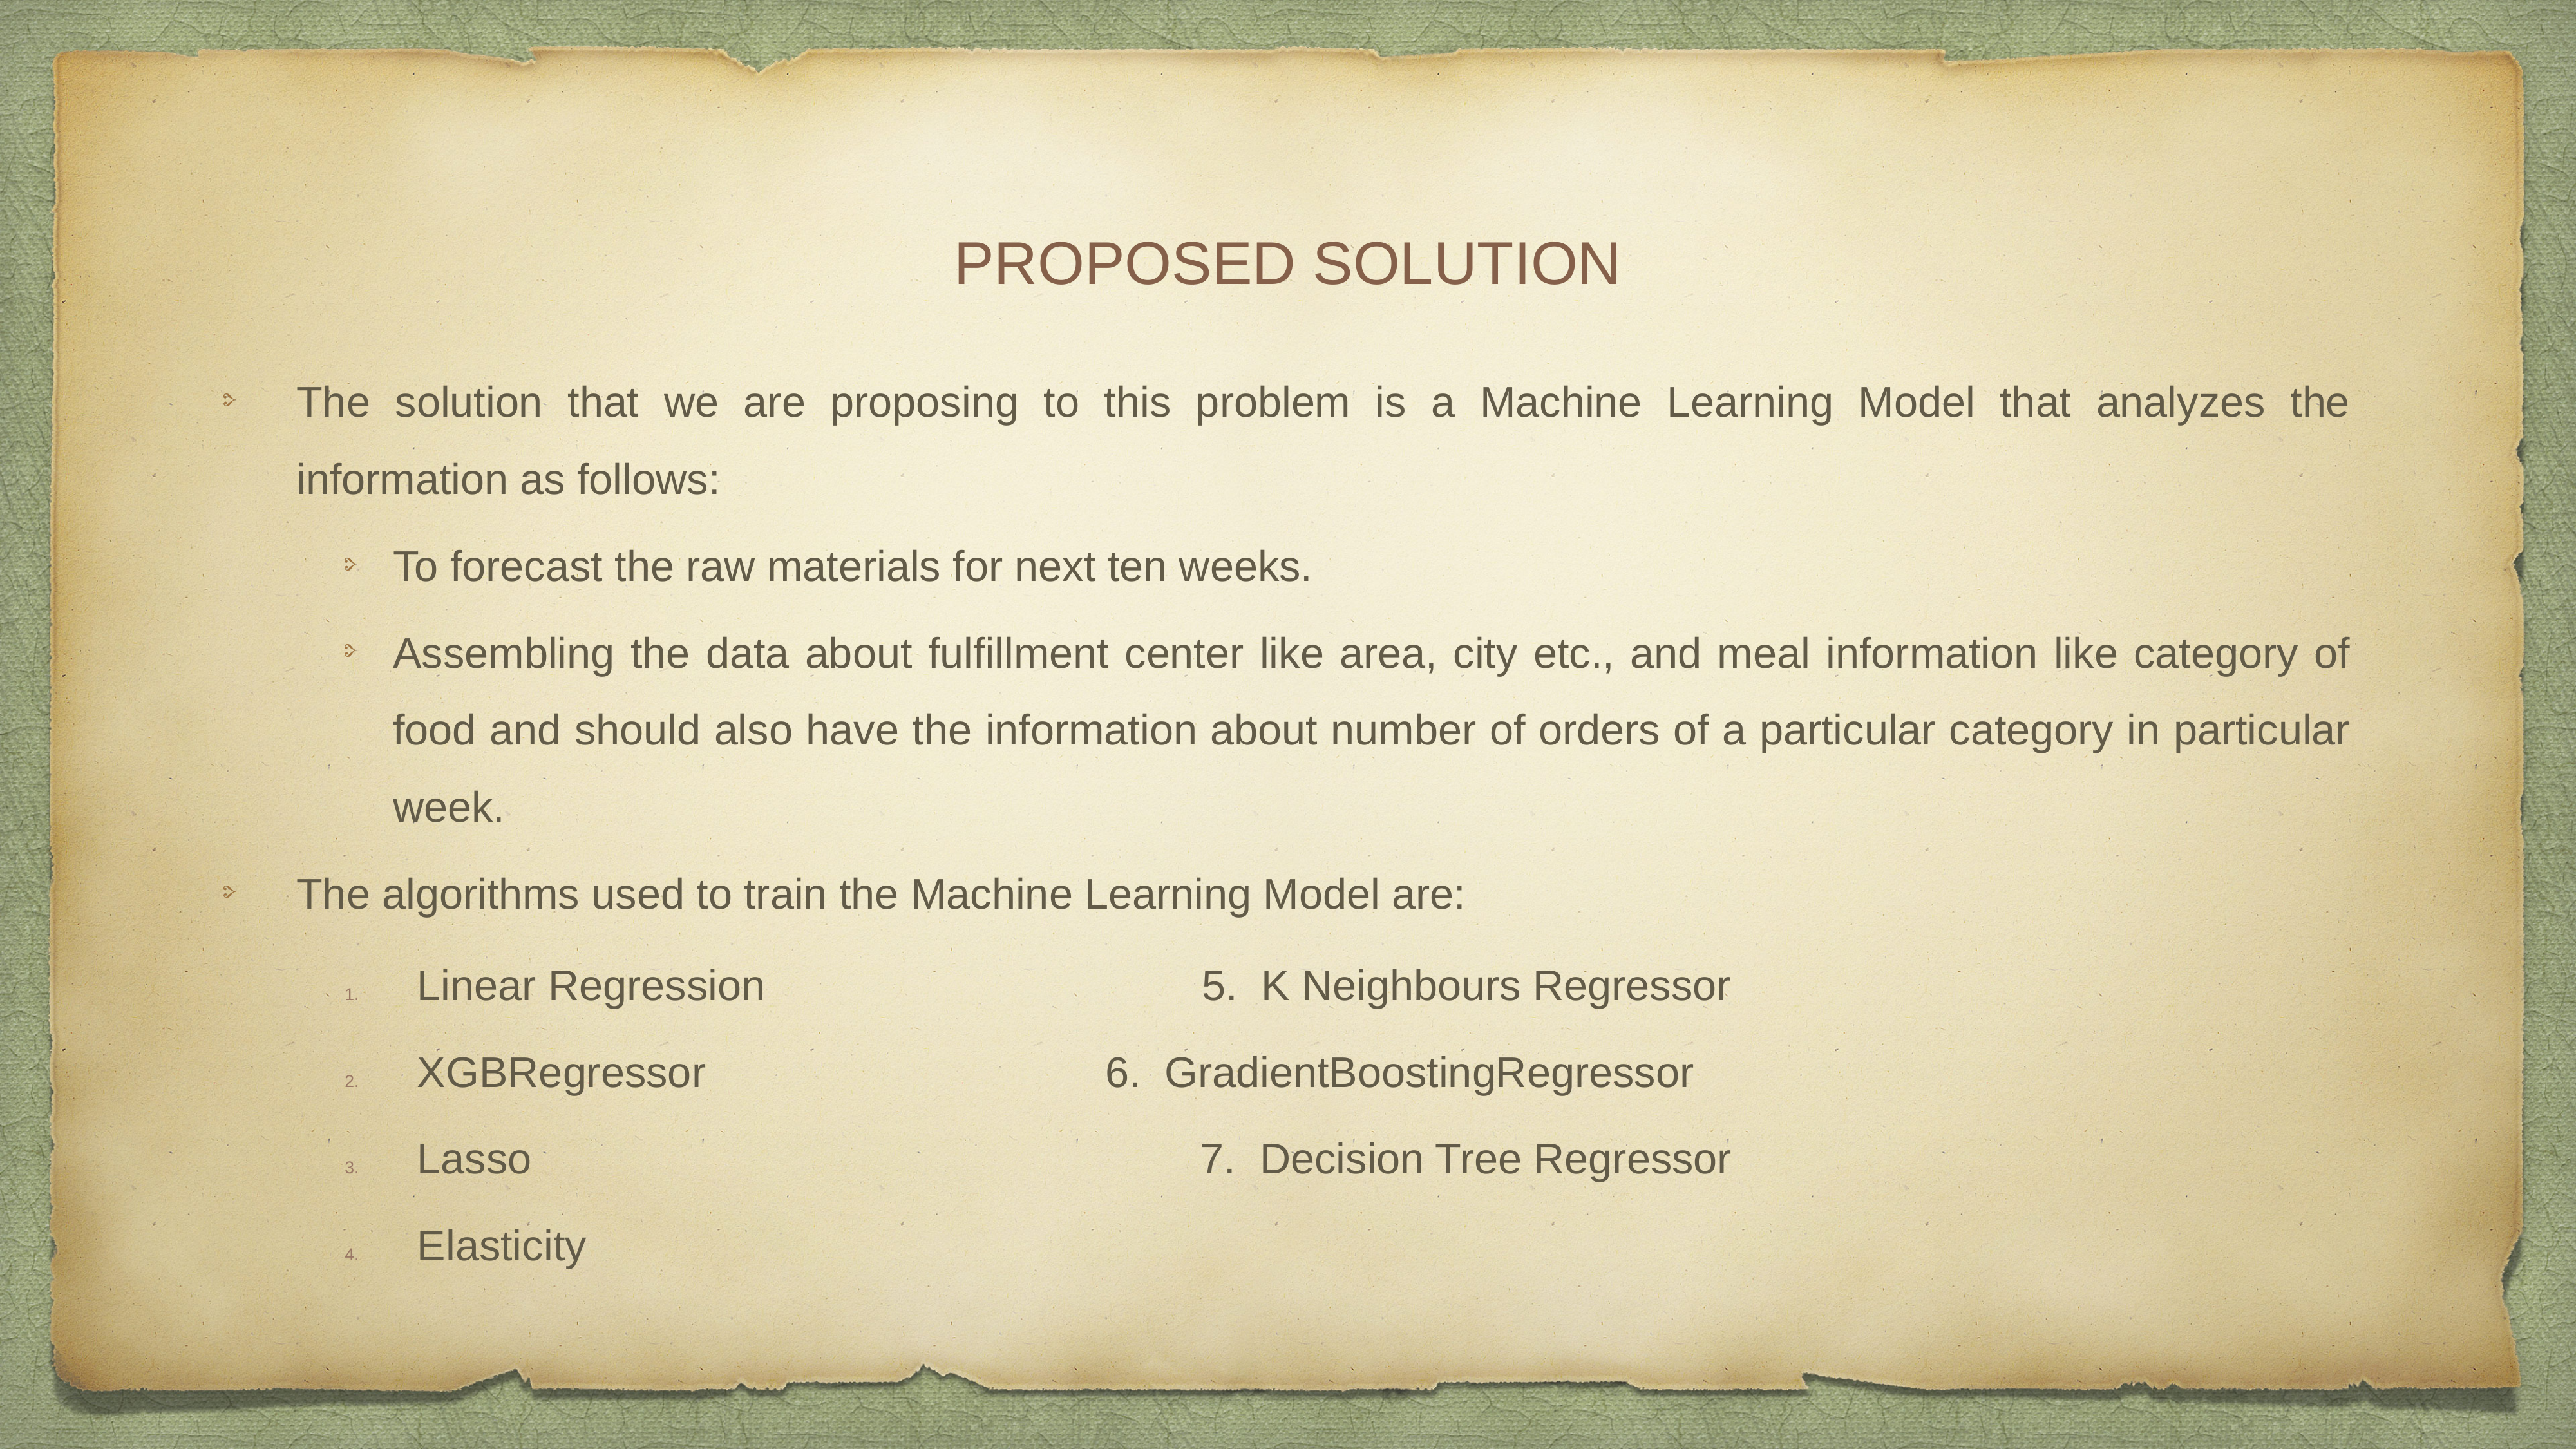

# PROPOSED SOLUTION
The solution that we are proposing to this problem is a Machine Learning Model that analyzes the information as follows:
To forecast the raw materials for next ten weeks.
Assembling the data about fulﬁllment center like area, city etc., and meal information like category of food and should also have the information about number of orders of a particular category in particular week.
The algorithms used to train the Machine Learning Model are:
Linear Regression     				 5.  K Neighbours Regressor
XGBRegressor					 6.  GradientBoostingRegressor
Lasso						         7.  Decision Tree Regressor
Elasticity